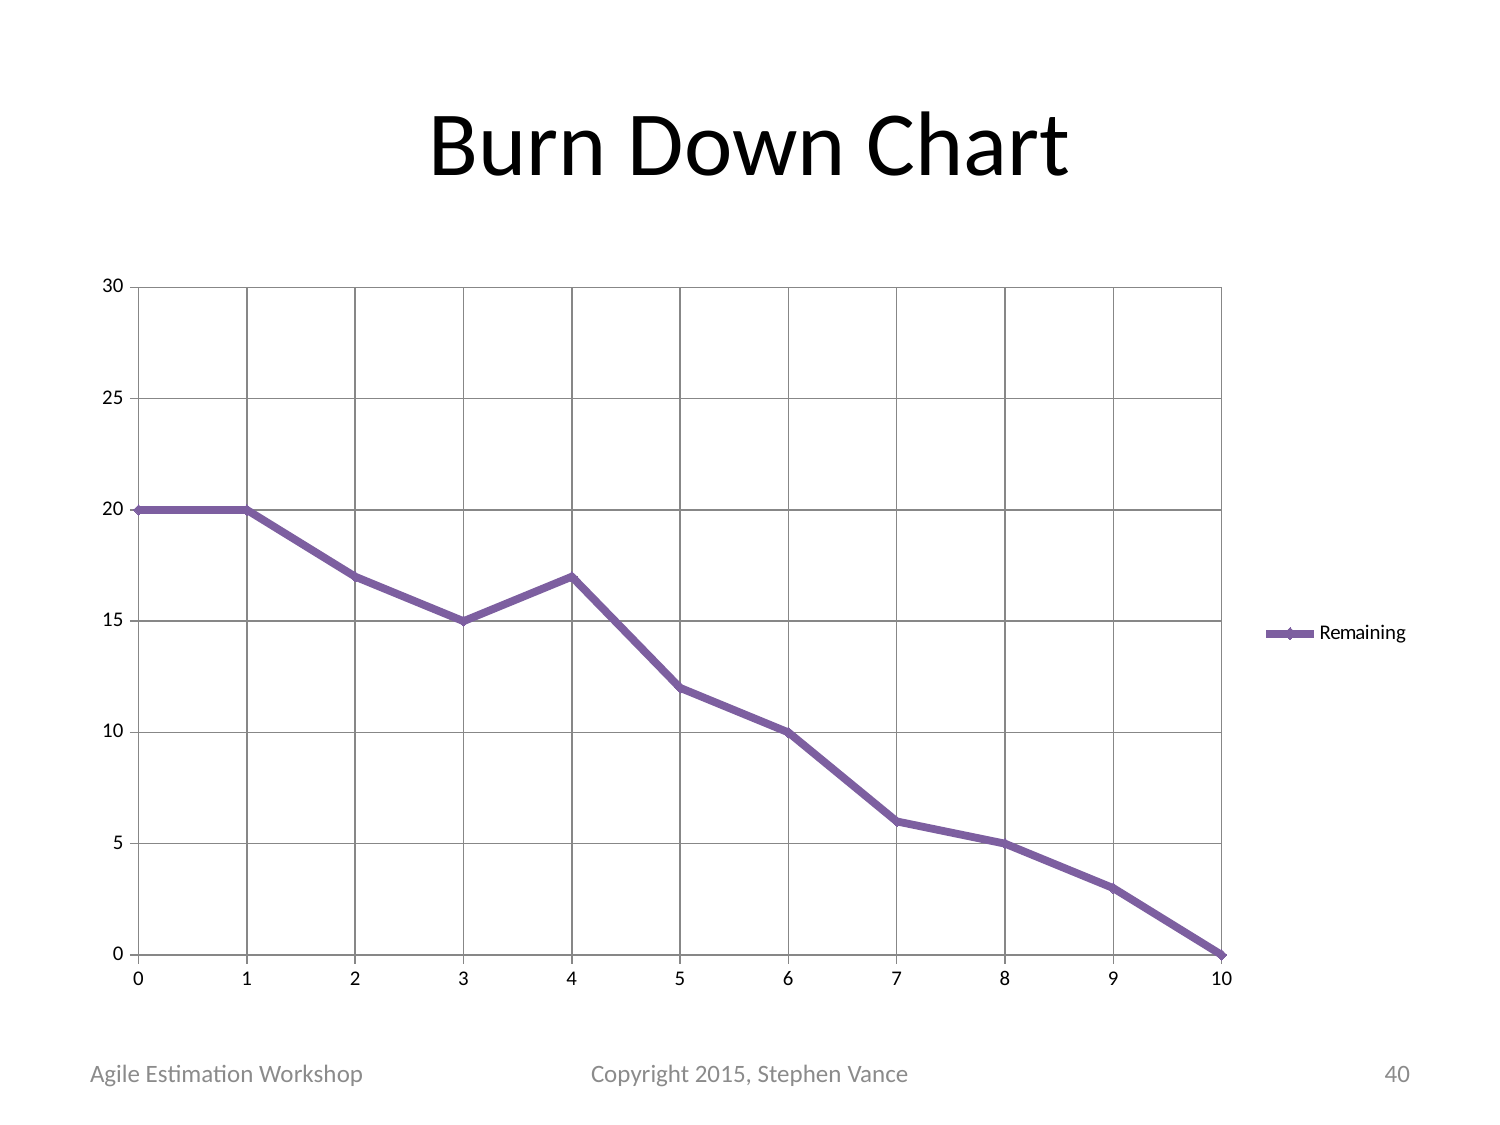

# Burn Down Chart

### Chart

| Category | Remaining |
|---|---|
Agile Estimation Workshop
Copyright 2015, Stephen Vance
40